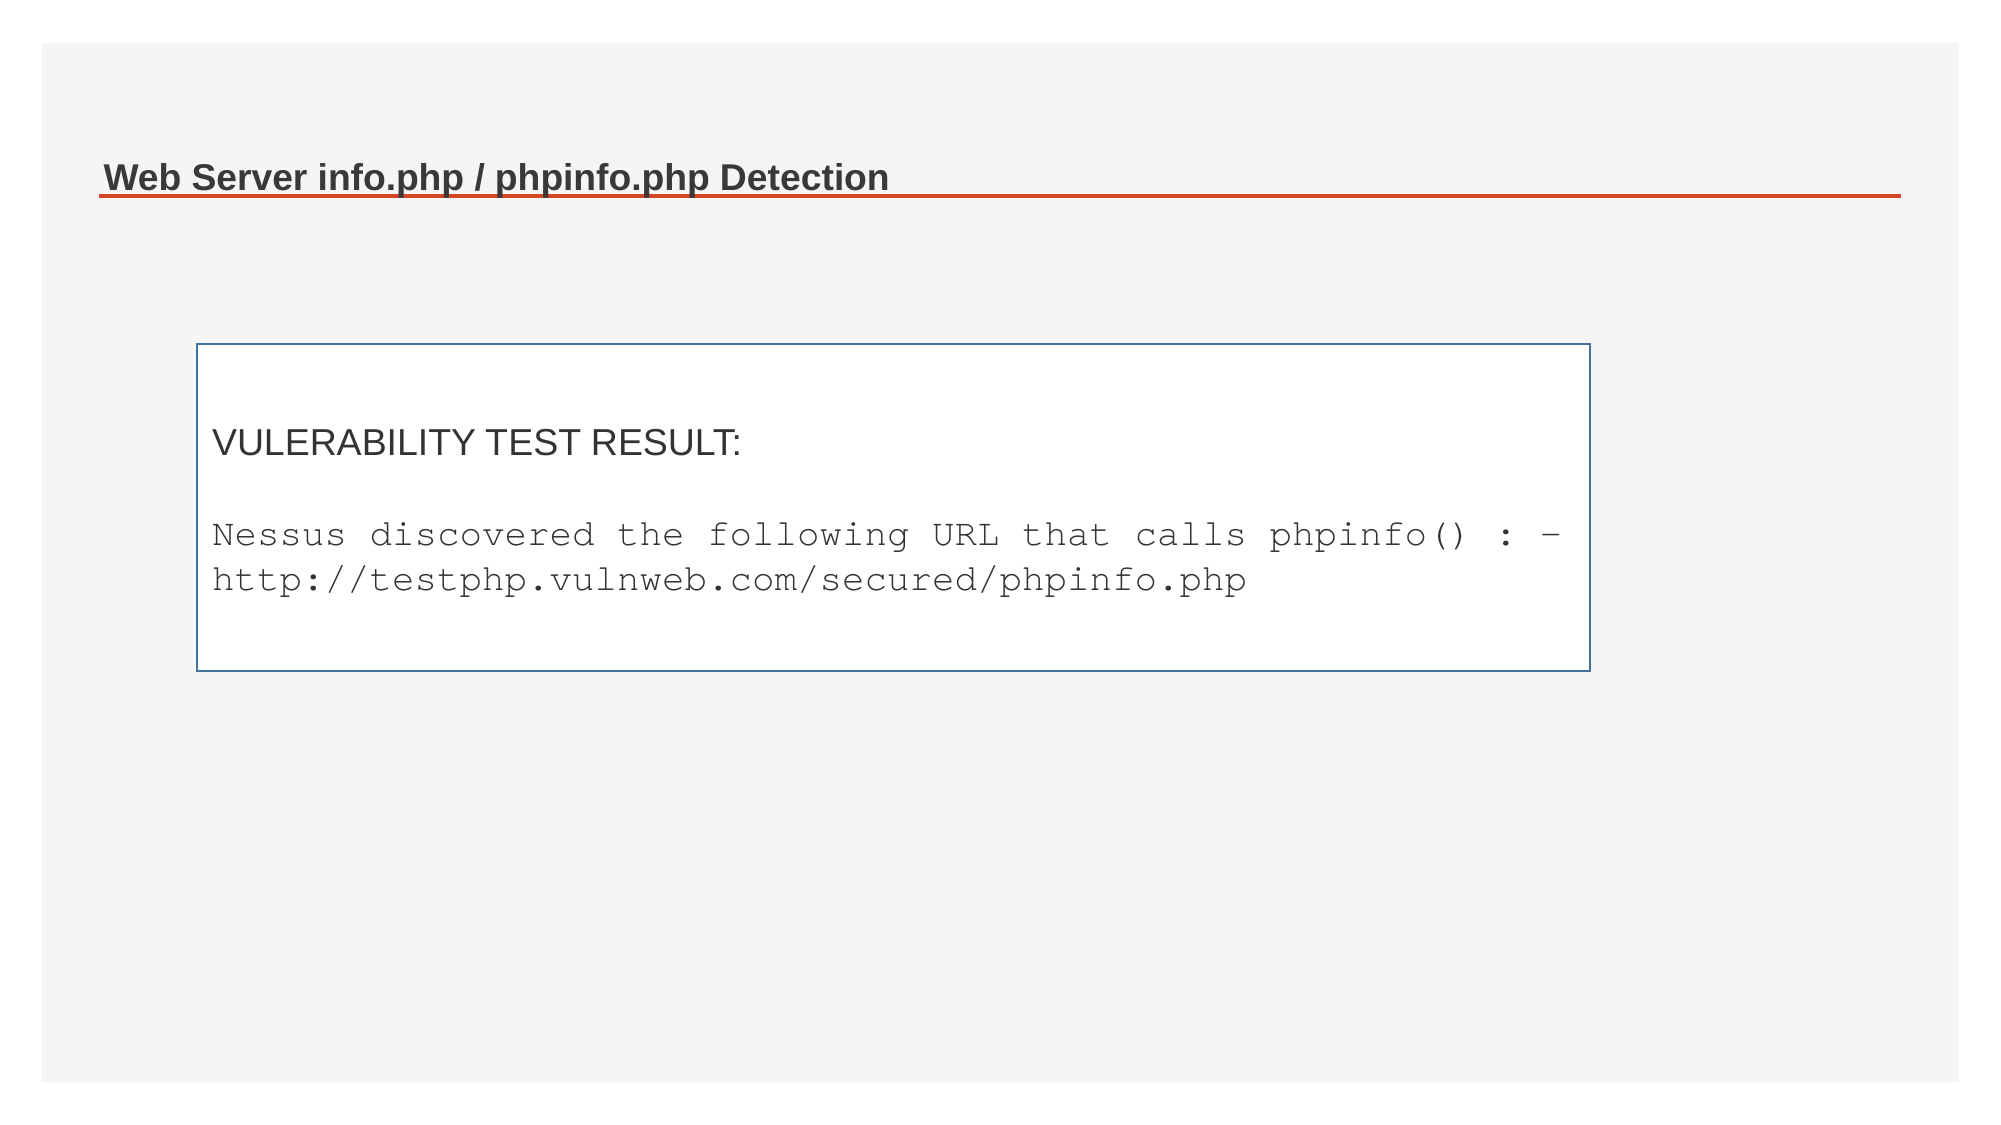

# Web Server info.php / phpinfo.php Detection
VULERABILITY TEST RESULT:

Nessus discovered the following URL that calls phpinfo() : - http://testphp.vulnweb.com/secured/phpinfo.php